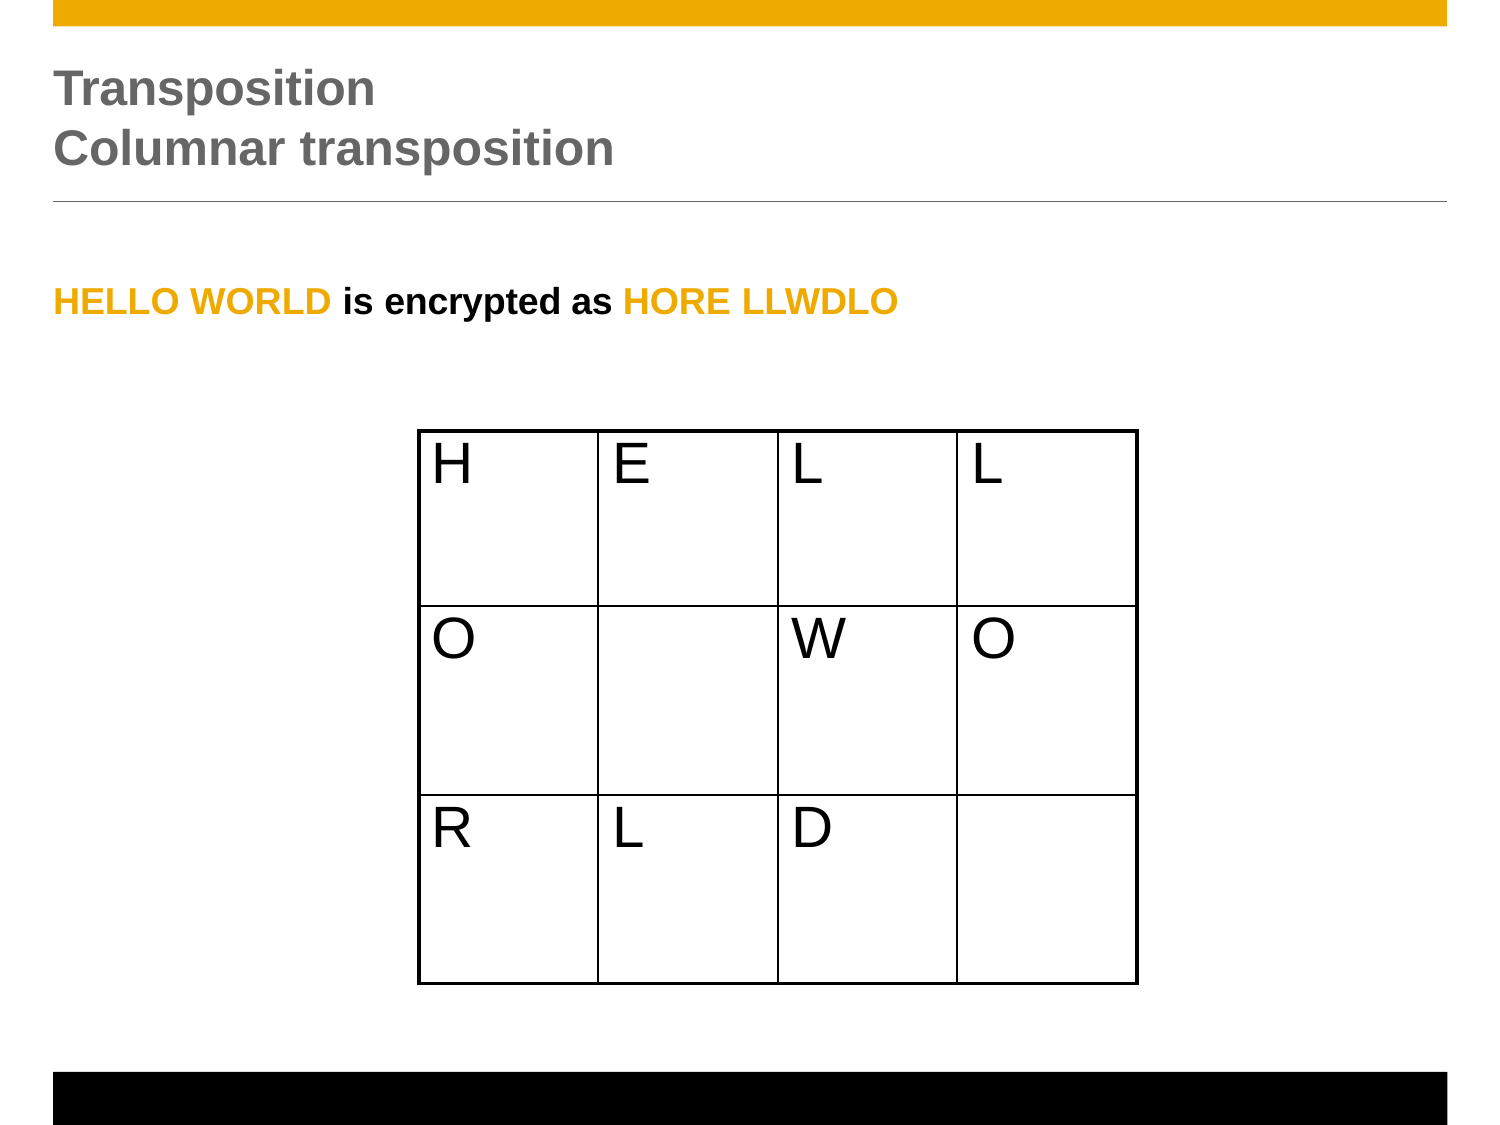

# Transposition  Columnar transposition

HELLO WORLD is encrypted as HORE LLWDLO
| H | E | L | L |
| --- | --- | --- | --- |
| O |  | W | O |
| R | L | D |  |

©  2011 SAP AG. All rights reserved.